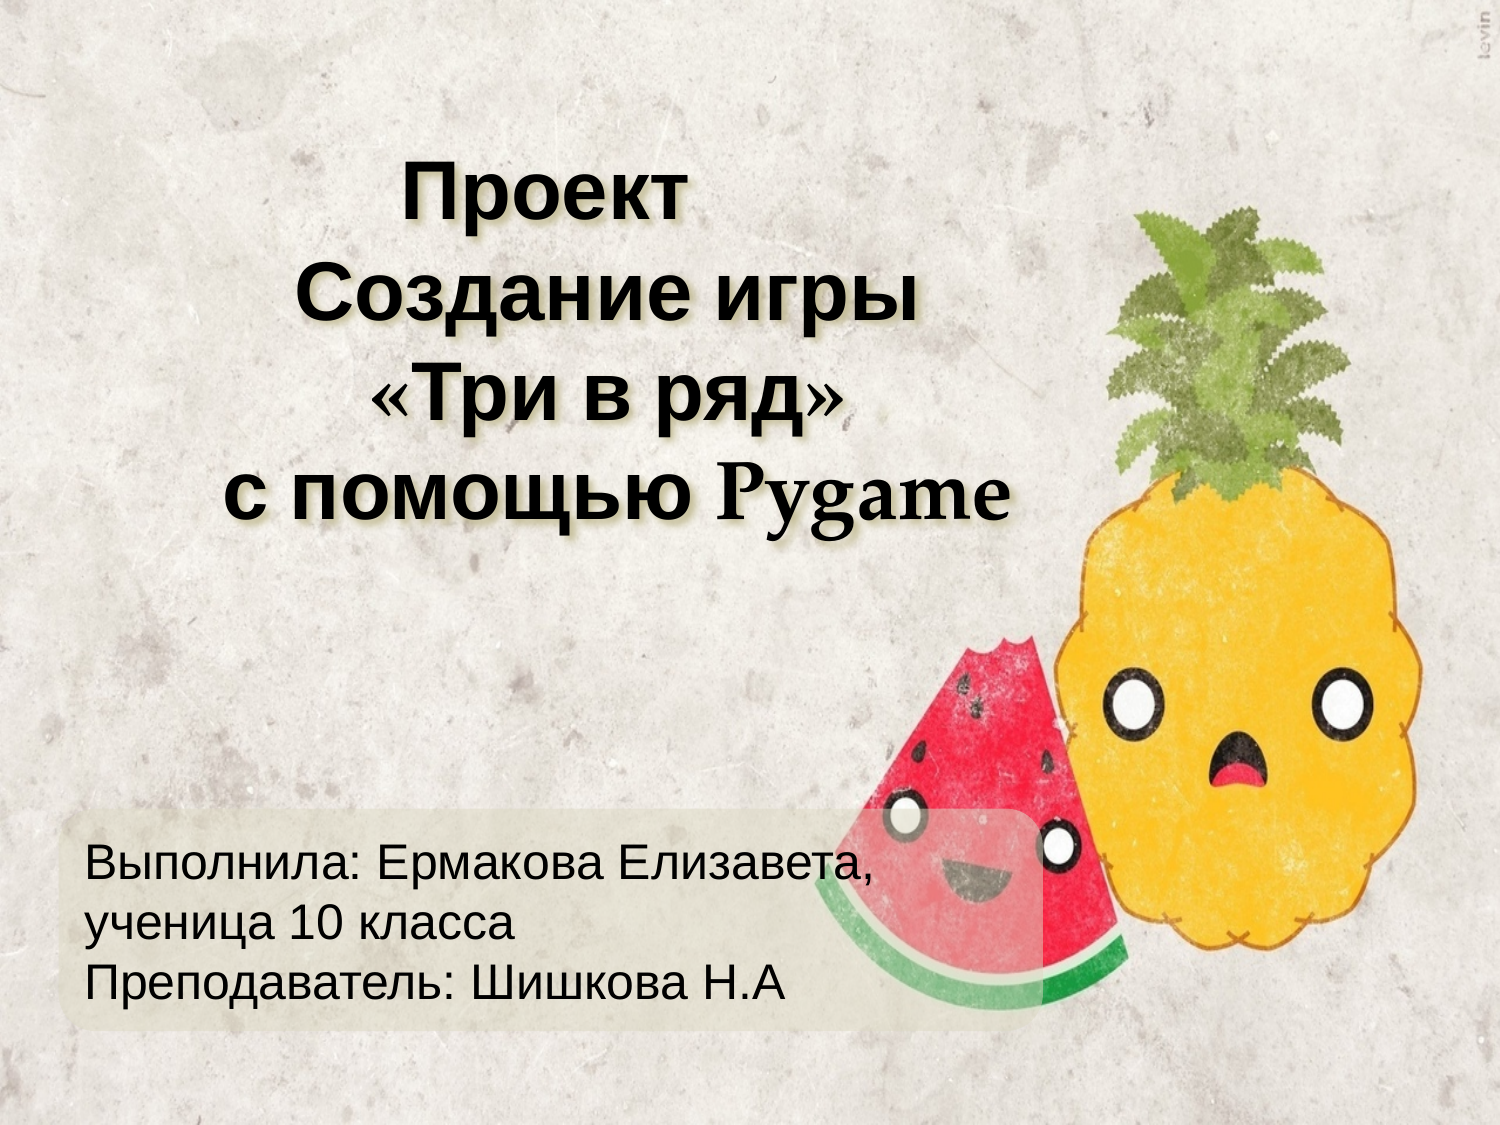

# Проект Создание игры «Три в ряд» с помощью Pygame
Выполнила: Ермакова Елизавета, ученица 10 класса
Преподаватель: Шишкова Н.А